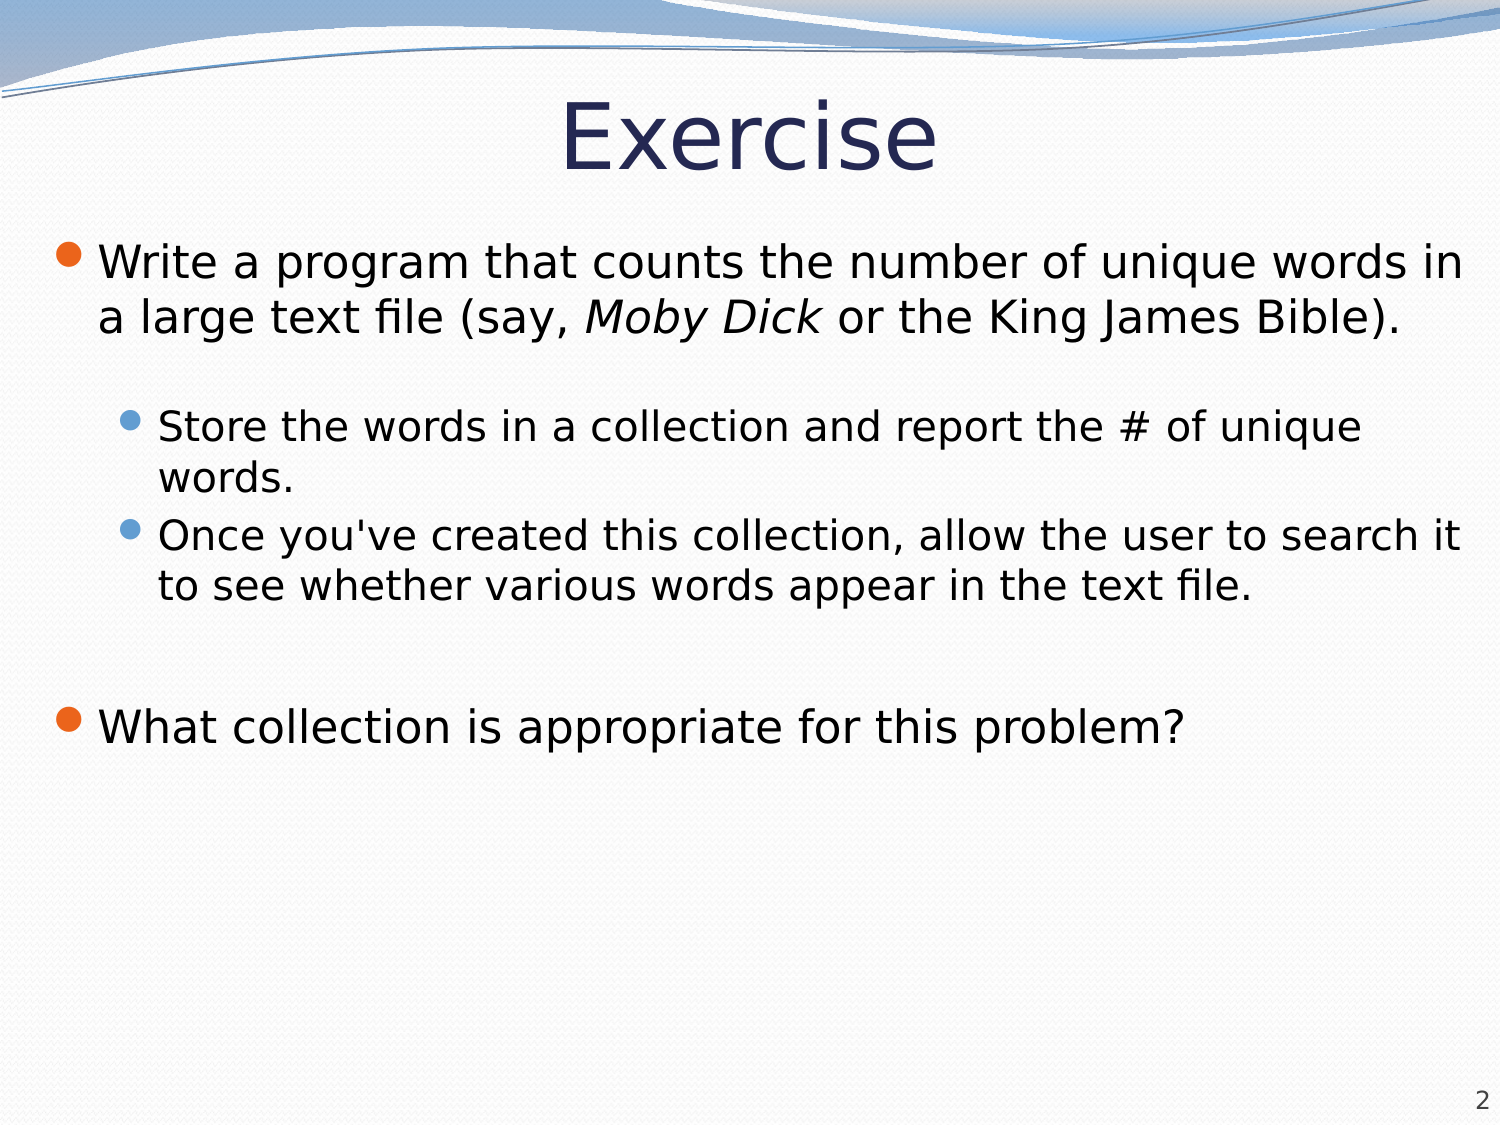

# Exercise
Write a program that counts the number of unique words in a large text file (say, Moby Dick or the King James Bible).

Store the words in a collection and report the # of unique words.
Once you've created this collection, allow the user to search it to see whether various words appear in the text file.

What collection is appropriate for this problem?